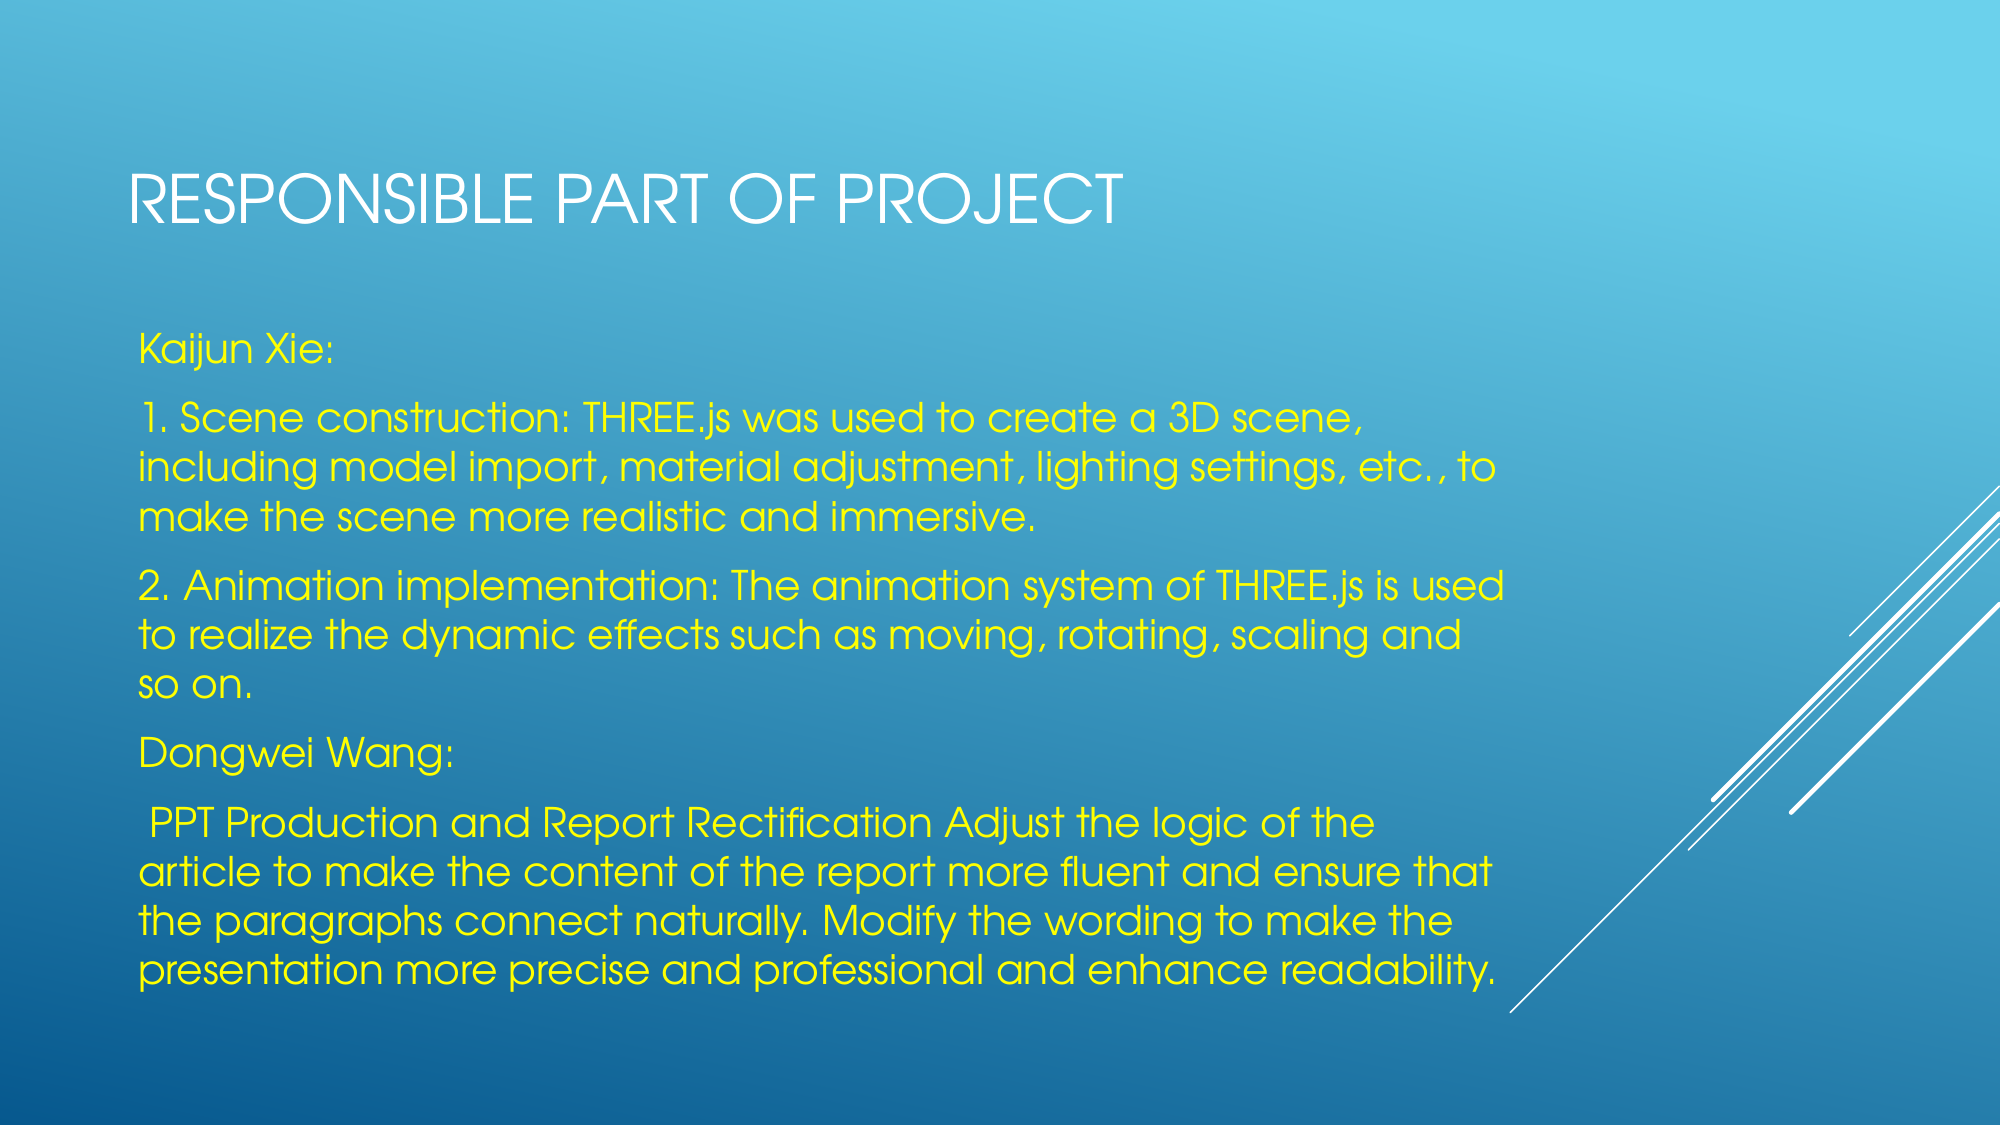

# RESPONSIBLE PART OF PROJECT
Kaijun Xie:
1. Scene construction: THREE.js was used to create a 3D scene, including model import, material adjustment, lighting settings, etc., to make the scene more realistic and immersive.
2. Animation implementation: The animation system of THREE.js is used to realize the dynamic effects such as moving, rotating, scaling and so on.
Dongwei Wang:
 PPT Production and Report Rectification Adjust the logic of the article to make the content of the report more fluent and ensure that the paragraphs connect naturally. Modify the wording to make the presentation more precise and professional and enhance readability.